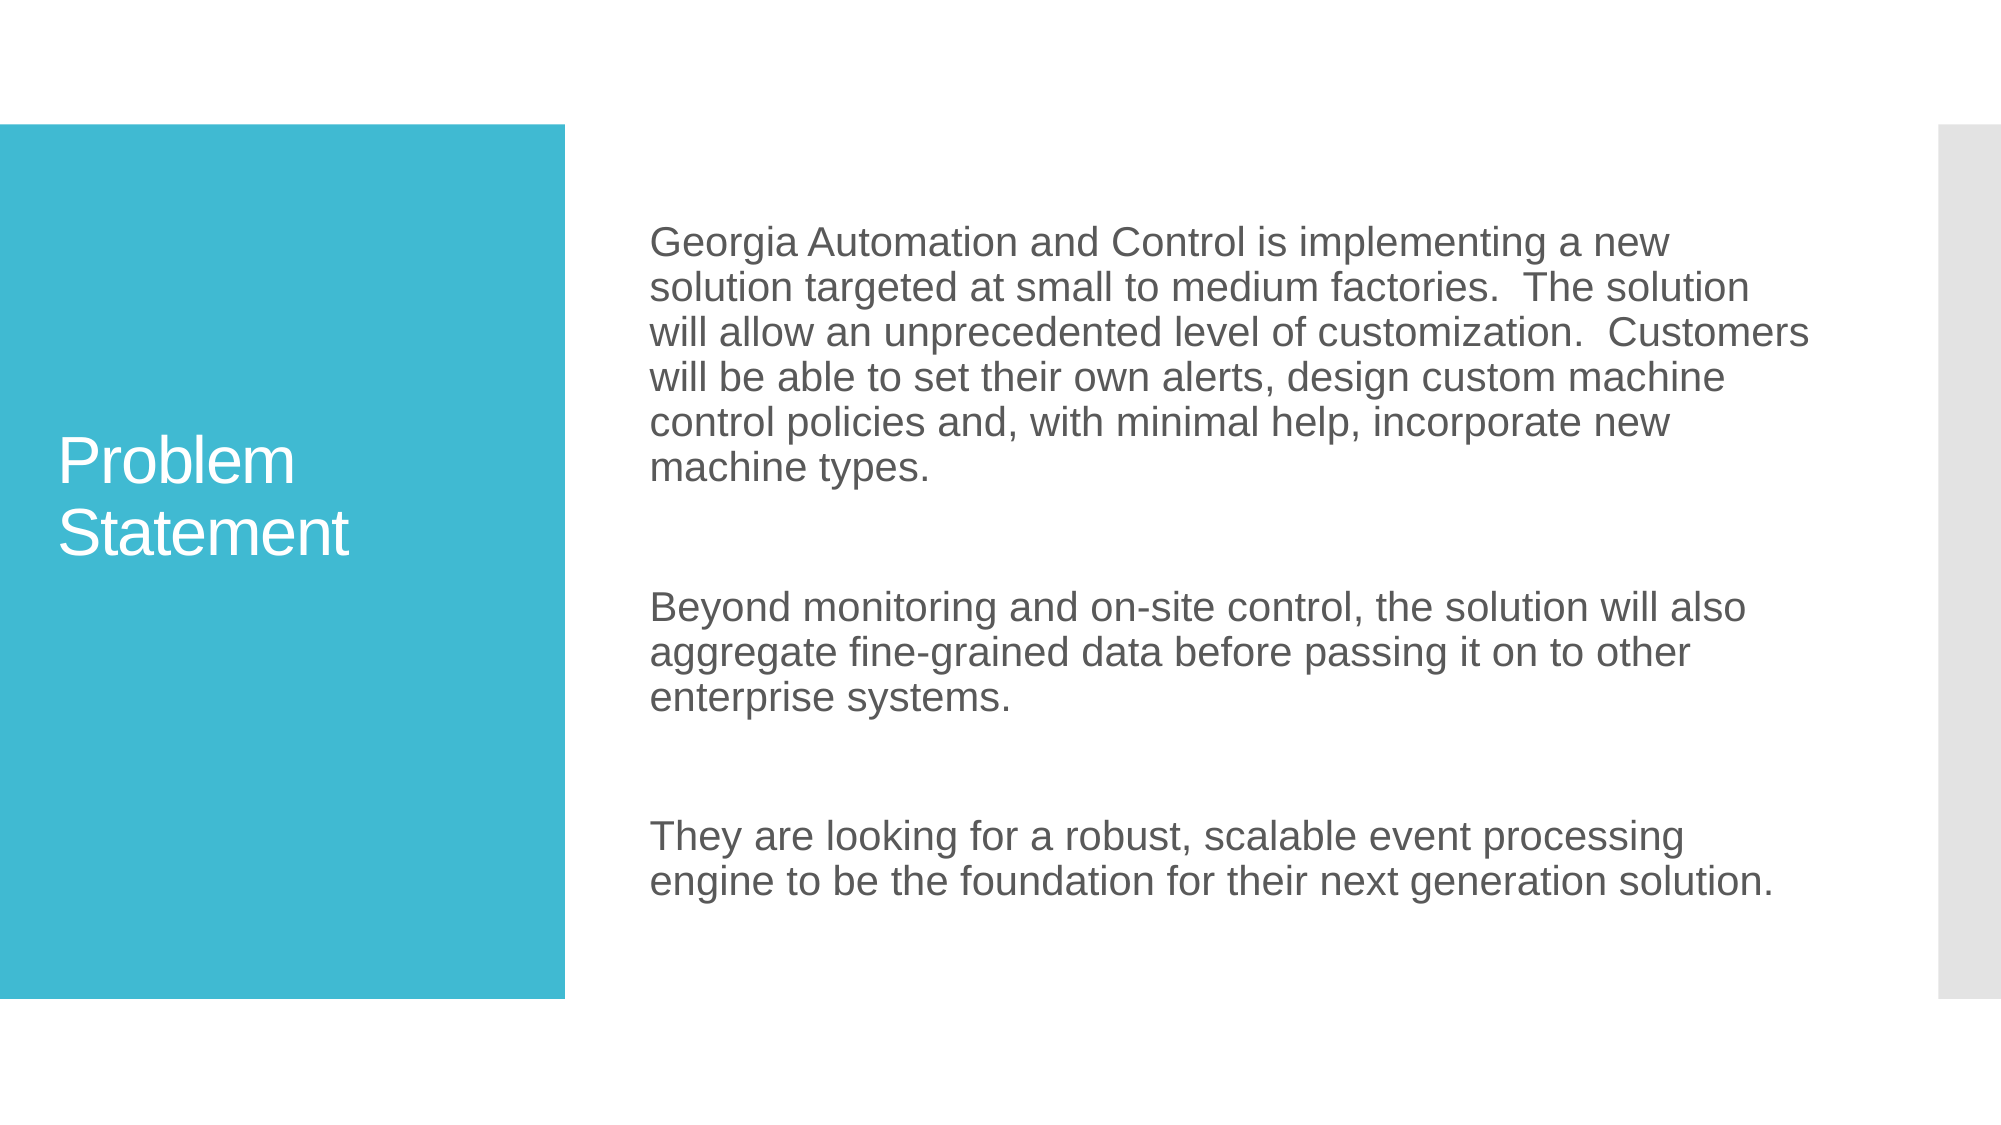

Georgia Automation and Control is implementing a new solution targeted at small to medium factories.  The solution will allow an unprecedented level of customization.  Customers will be able to set their own alerts, design custom machine control policies and, with minimal help, incorporate new machine types.

Beyond monitoring and on-site control, the solution will also aggregate fine-grained data before passing it on to other enterprise systems.

They are looking for a robust, scalable event processing engine to be the foundation for their next generation solution.
# Problem Statement